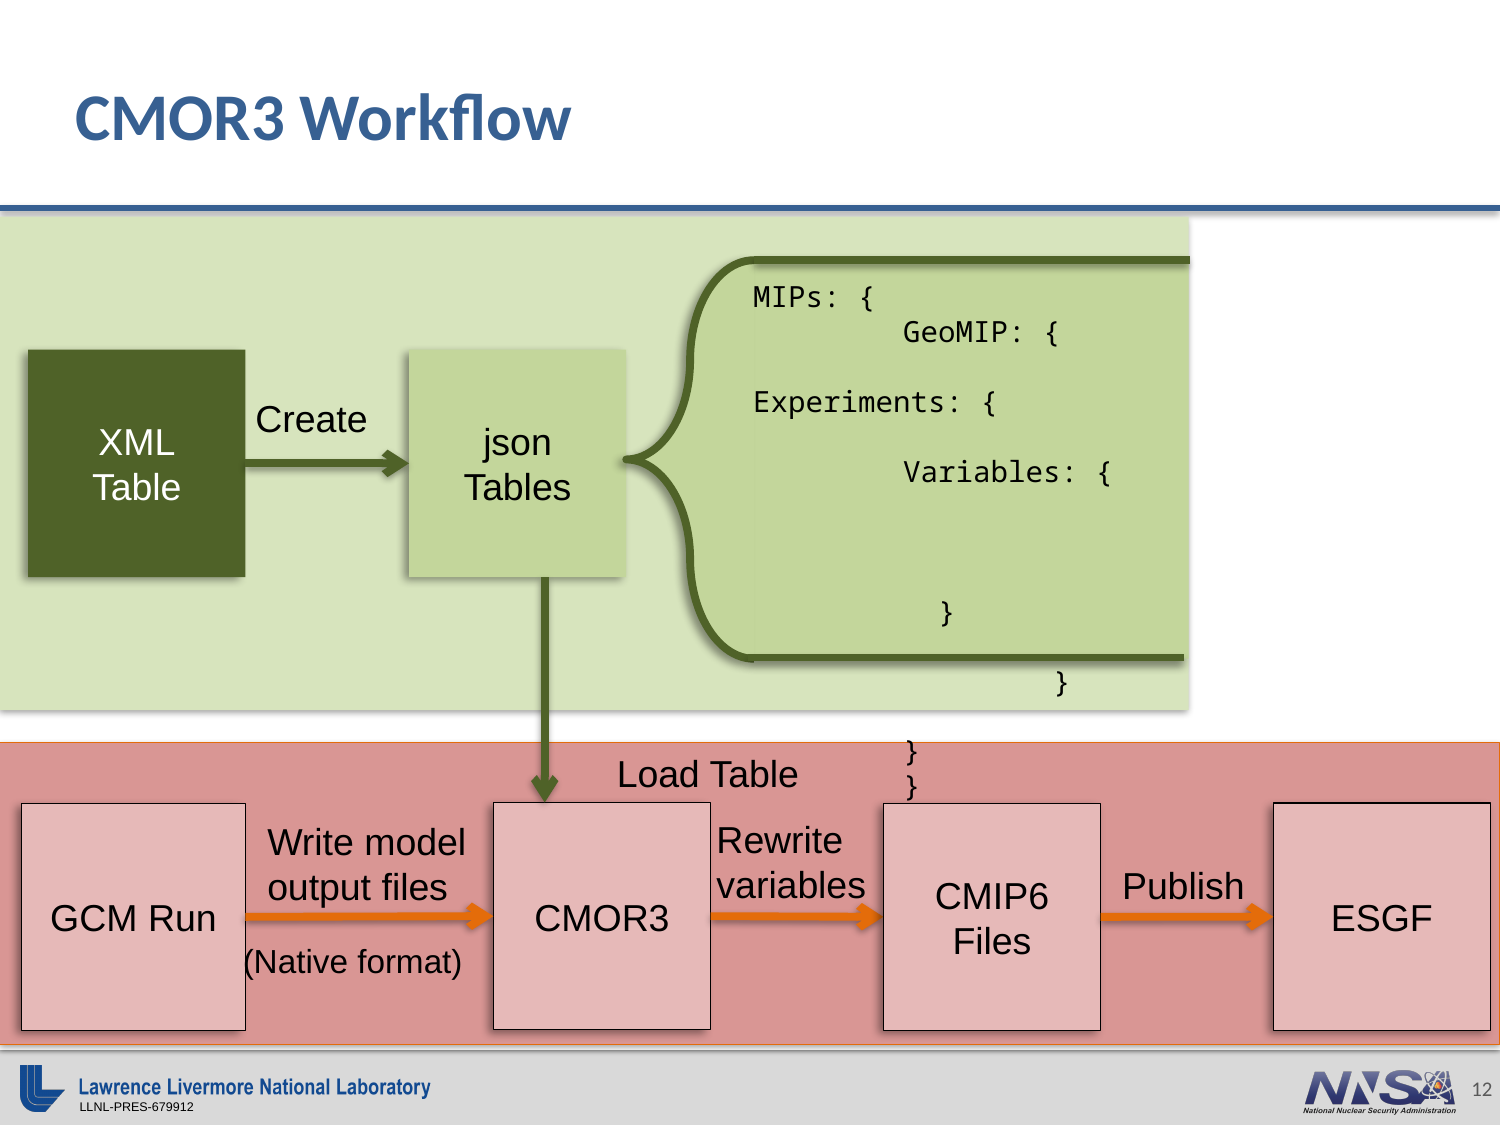

# CMOR3 Workflow

MIPs: {
	GeoMIP: {
		Experiments: {
			Variables: {

					  }
				}
			}
	}

XML
Table
json
Tables
Create

Load Table
CMOR3
ESGF
GCM Run
CMIP6
Files
Rewrite
variables
Write model
output files
Publish
(Native format)